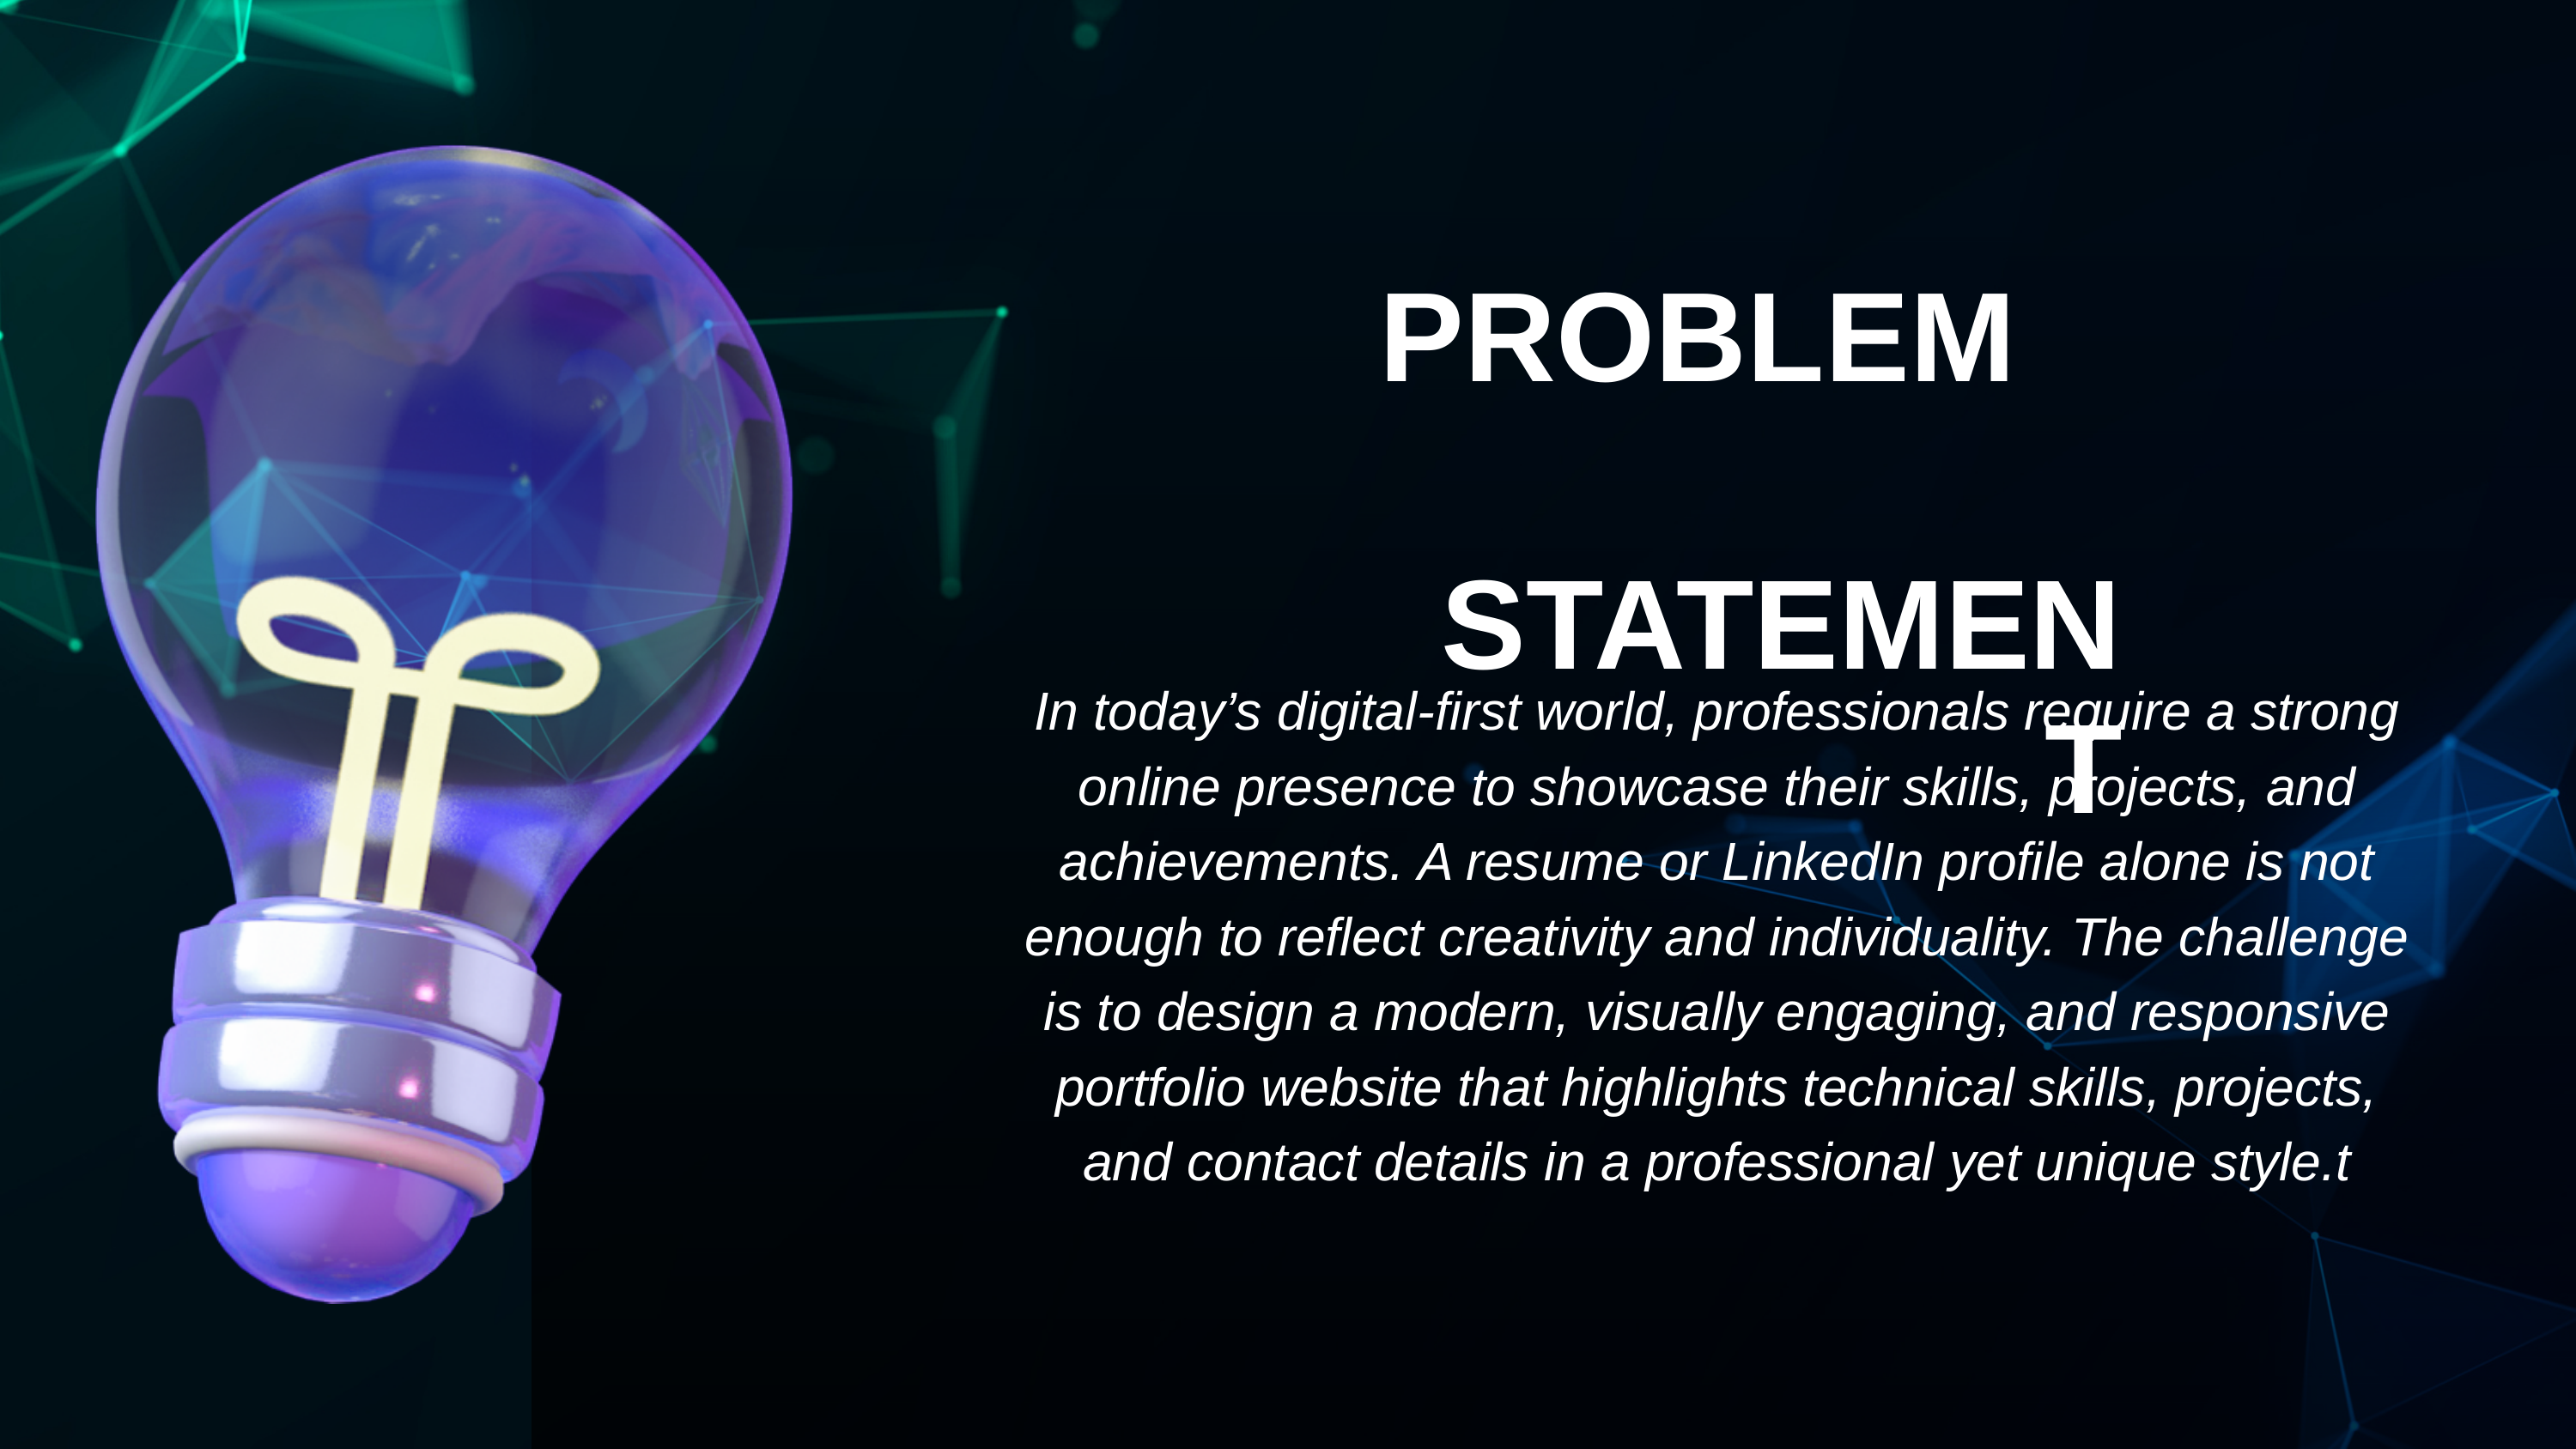

PROBLEM              STATEMENT
In today’s digital-first world, professionals require a strong online presence to showcase their skills, projects, and achievements. A resume or LinkedIn profile alone is not enough to reflect creativity and individuality. The challenge is to design a modern, visually engaging, and responsive portfolio website that highlights technical skills, projects, and contact details in a professional yet unique style.t